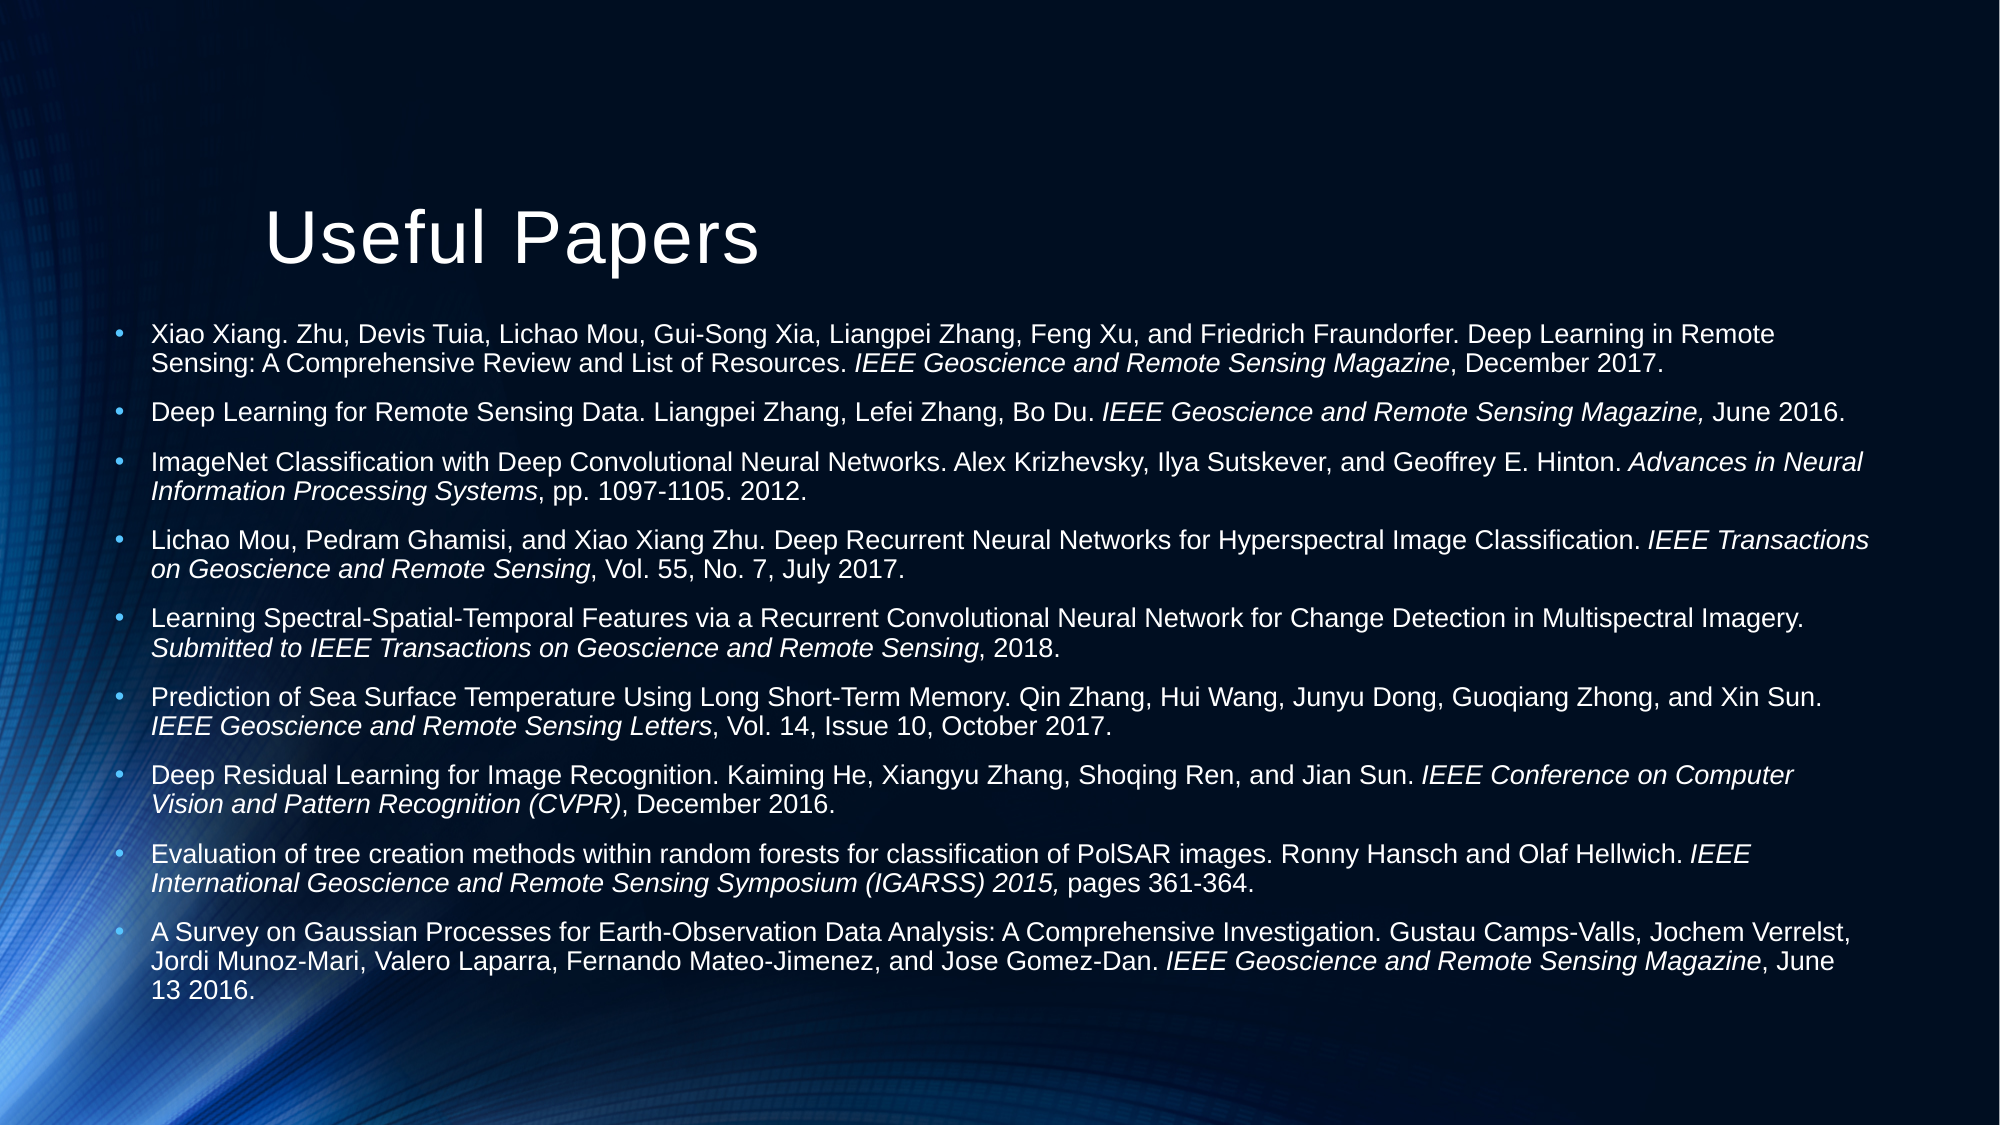

# Useful Papers
Xiao Xiang. Zhu, Devis Tuia, Lichao Mou, Gui-Song Xia, Liangpei Zhang, Feng Xu, and Friedrich Fraundorfer. Deep Learning in Remote Sensing: A Comprehensive Review and List of Resources. IEEE Geoscience and Remote Sensing Magazine, December 2017.
Deep Learning for Remote Sensing Data. Liangpei Zhang, Lefei Zhang, Bo Du. IEEE Geoscience and Remote Sensing Magazine, June 2016.
ImageNet Classification with Deep Convolutional Neural Networks. Alex Krizhevsky, Ilya Sutskever, and Geoffrey E. Hinton. Advances in Neural Information Processing Systems, pp. 1097-1105. 2012.
Lichao Mou, Pedram Ghamisi, and Xiao Xiang Zhu. Deep Recurrent Neural Networks for Hyperspectral Image Classification. IEEE Transactions on Geoscience and Remote Sensing, Vol. 55, No. 7, July 2017.
Learning Spectral-Spatial-Temporal Features via a Recurrent Convolutional Neural Network for Change Detection in Multispectral Imagery. Submitted to IEEE Transactions on Geoscience and Remote Sensing, 2018.
Prediction of Sea Surface Temperature Using Long Short-Term Memory. Qin Zhang, Hui Wang, Junyu Dong, Guoqiang Zhong, and Xin Sun. IEEE Geoscience and Remote Sensing Letters, Vol. 14, Issue 10, October 2017.
Deep Residual Learning for Image Recognition. Kaiming He, Xiangyu Zhang, Shoqing Ren, and Jian Sun. IEEE Conference on Computer Vision and Pattern Recognition (CVPR), December 2016.
Evaluation of tree creation methods within random forests for classification of PolSAR images. Ronny Hansch and Olaf Hellwich. IEEE International Geoscience and Remote Sensing Symposium (IGARSS) 2015, pages 361-364.
A Survey on Gaussian Processes for Earth-Observation Data Analysis: A Comprehensive Investigation. Gustau Camps-Valls, Jochem Verrelst, Jordi Munoz-Mari, Valero Laparra, Fernando Mateo-Jimenez, and Jose Gomez-Dan. IEEE Geoscience and Remote Sensing Magazine, June 13 2016.